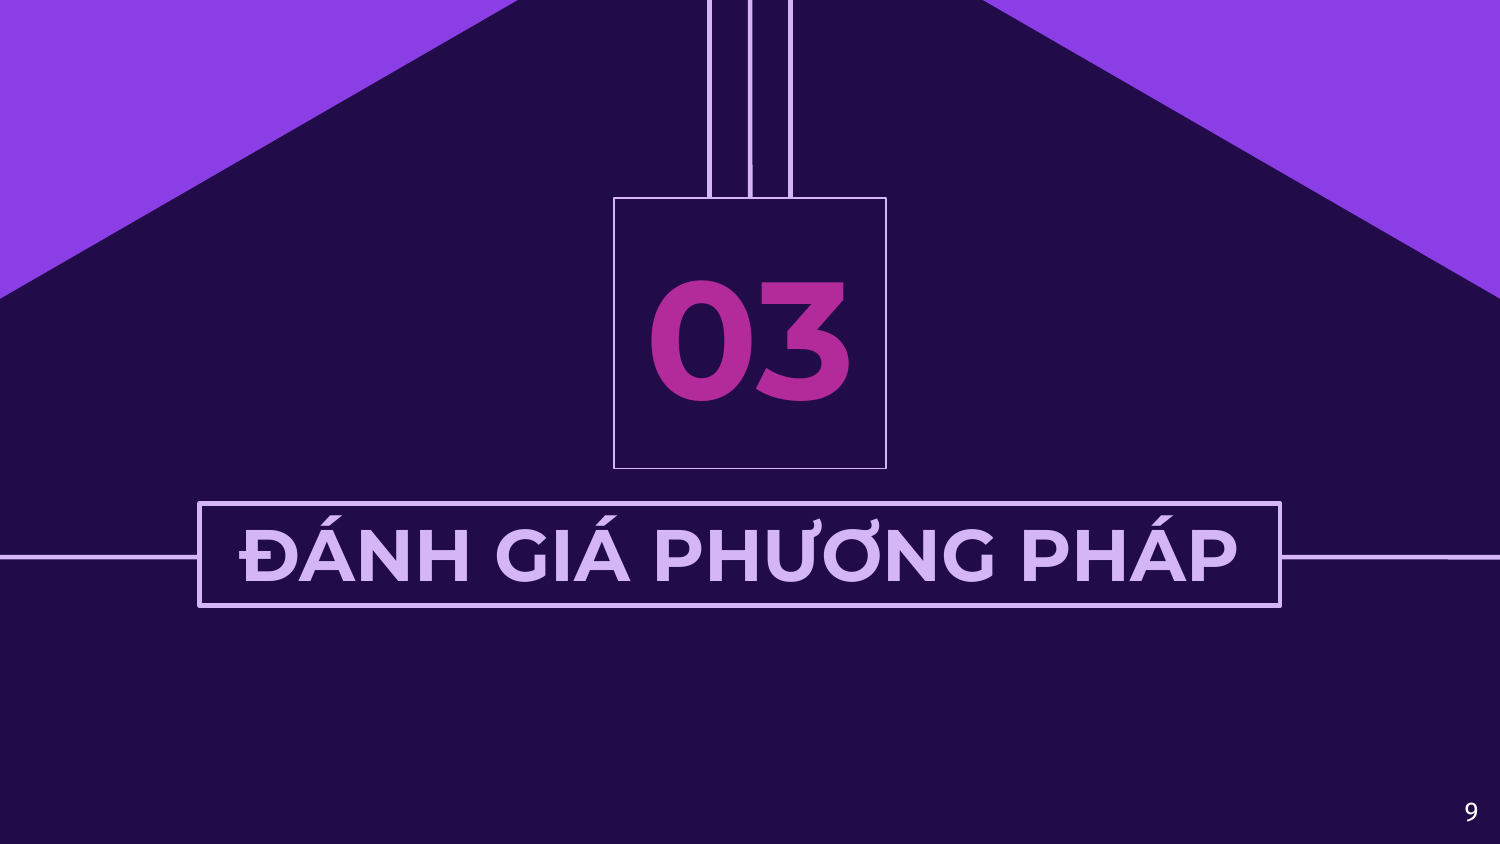

# 03
ĐÁNH GIÁ PHƯƠNG PHÁP
9